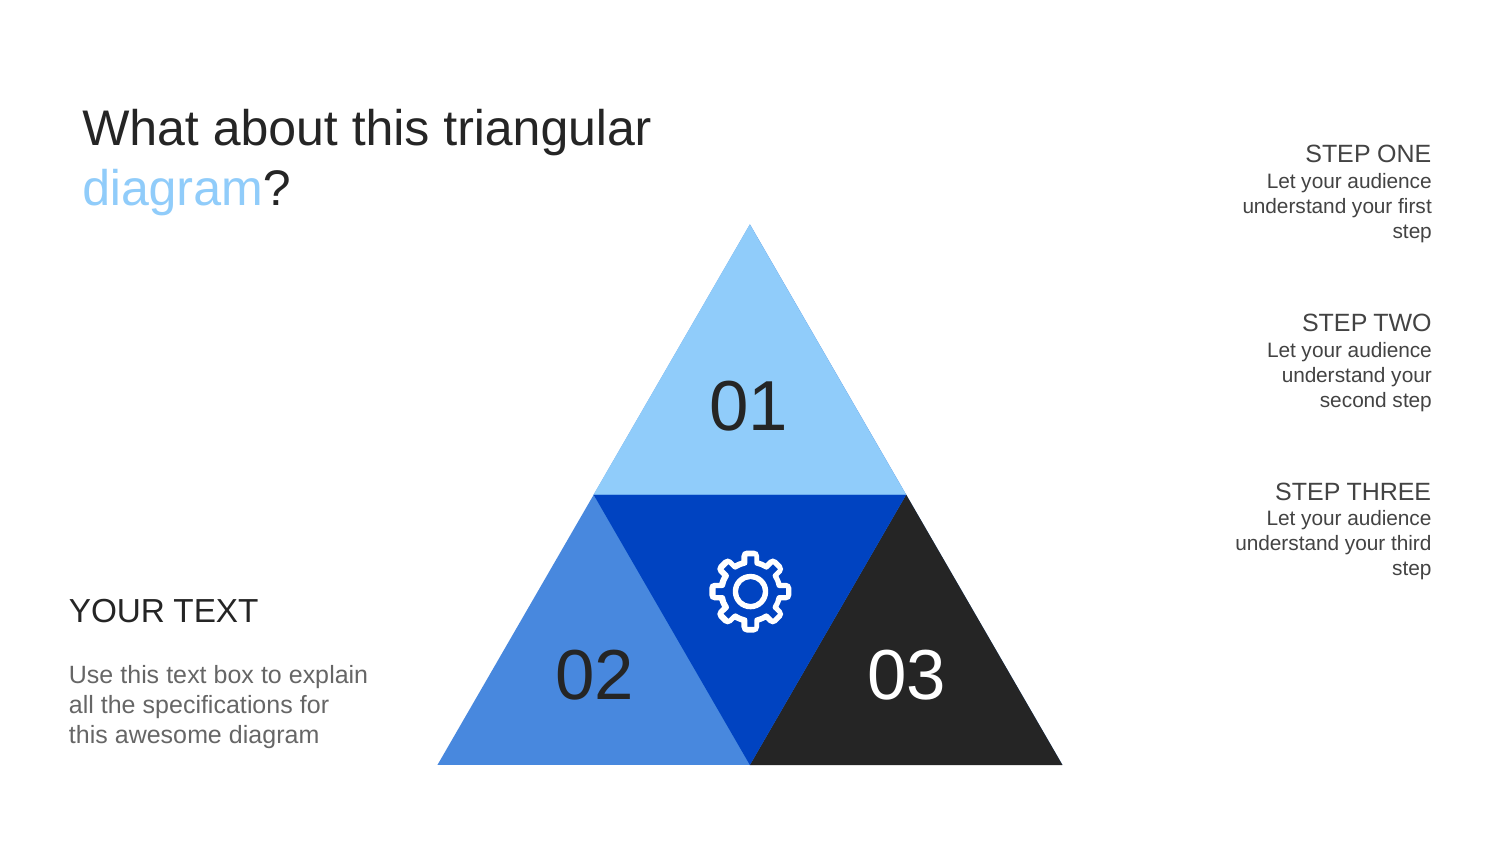

# What about this triangular diagram?
STEP ONE
Let your audience understand your first step

STEP TWO
Let your audience understand your second step
01
STEP THREE
Let your audience understand your third step

YOUR TEXT
Use this text box to explain all the specifications for this awesome diagram
02
03